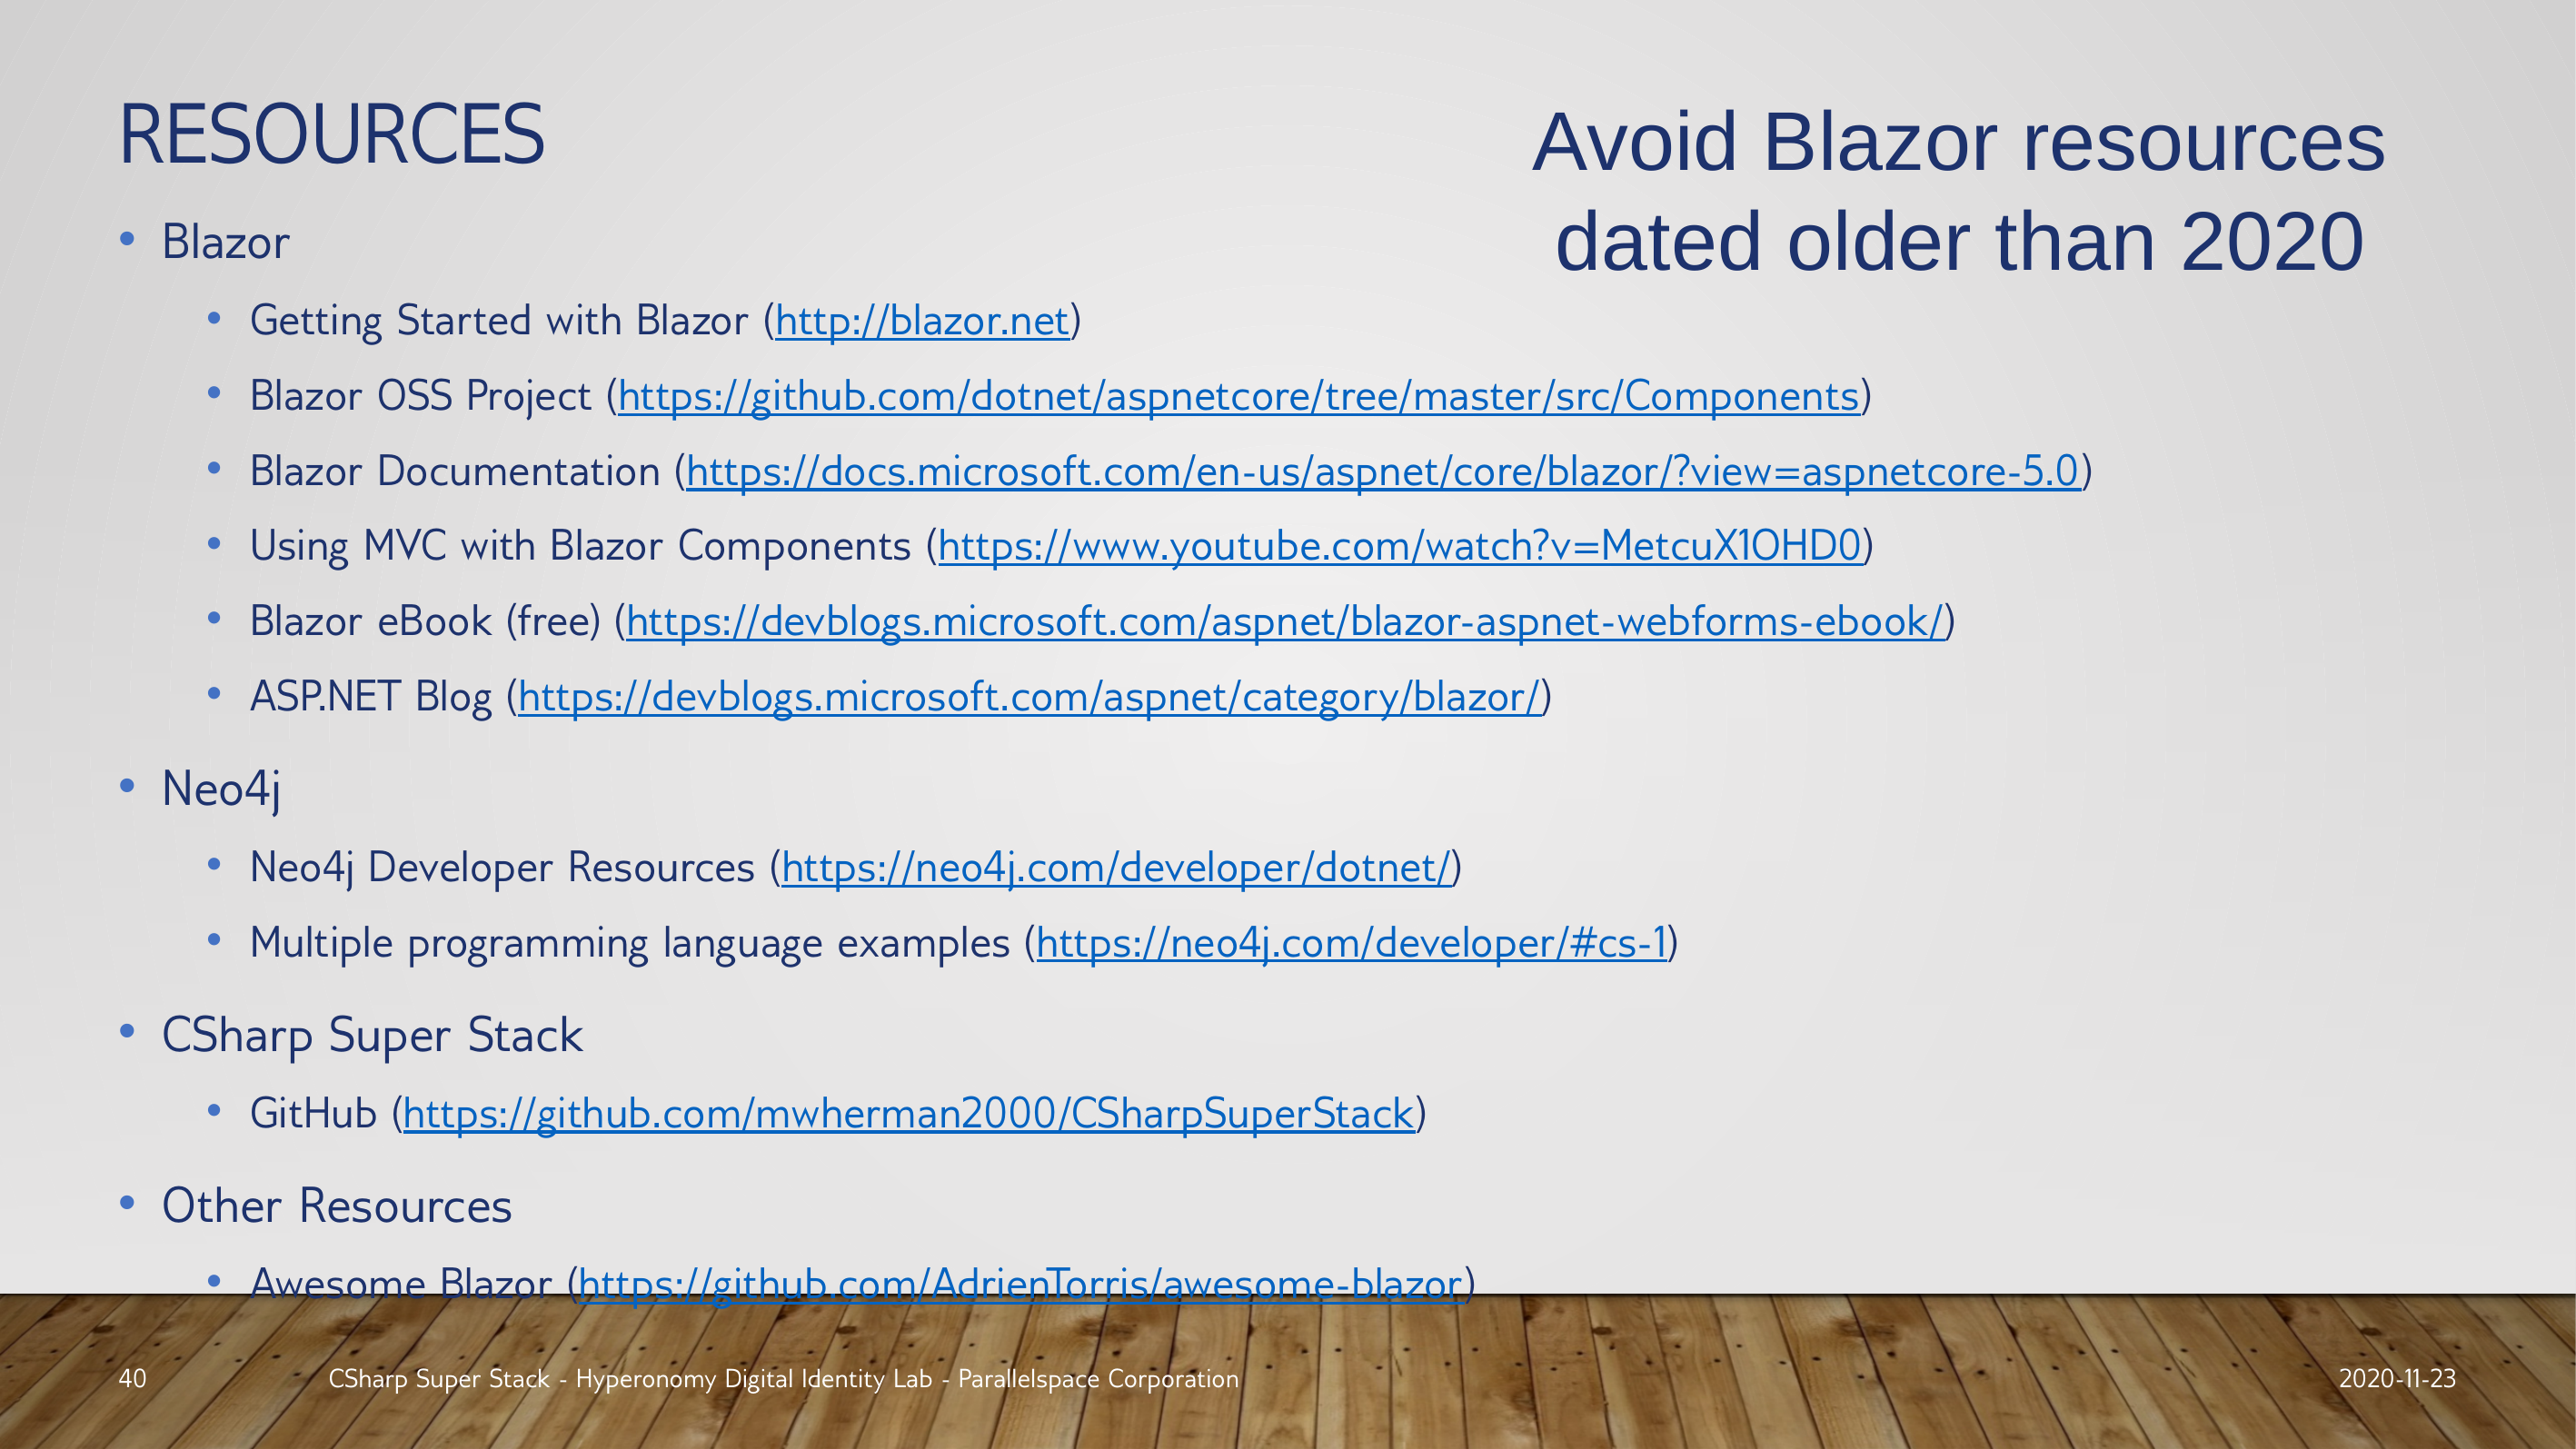

Avoid Blazor resources dated older than 2020
# RESOURCES
Blazor
Getting Started with Blazor (http://blazor.net)
Blazor OSS Project (https://github.com/dotnet/aspnetcore/tree/master/src/Components)
Blazor Documentation (https://docs.microsoft.com/en-us/aspnet/core/blazor/?view=aspnetcore-5.0)
Using MVC with Blazor Components (https://www.youtube.com/watch?v=MetcuX1OHD0)
Blazor eBook (free) (https://devblogs.microsoft.com/aspnet/blazor-aspnet-webforms-ebook/)
ASP.NET Blog (https://devblogs.microsoft.com/aspnet/category/blazor/)
Neo4j
Neo4j Developer Resources (https://neo4j.com/developer/dotnet/)
Multiple programming language examples (https://neo4j.com/developer/#cs-1)
CSharp Super Stack
GitHub (https://github.com/mwherman2000/CSharpSuperStack)
Other Resources
Awesome Blazor (https://github.com/AdrienTorris/awesome-blazor)
40
2020-11-23
CSharp Super Stack - Hyperonomy Digital Identity Lab - Parallelspace Corporation